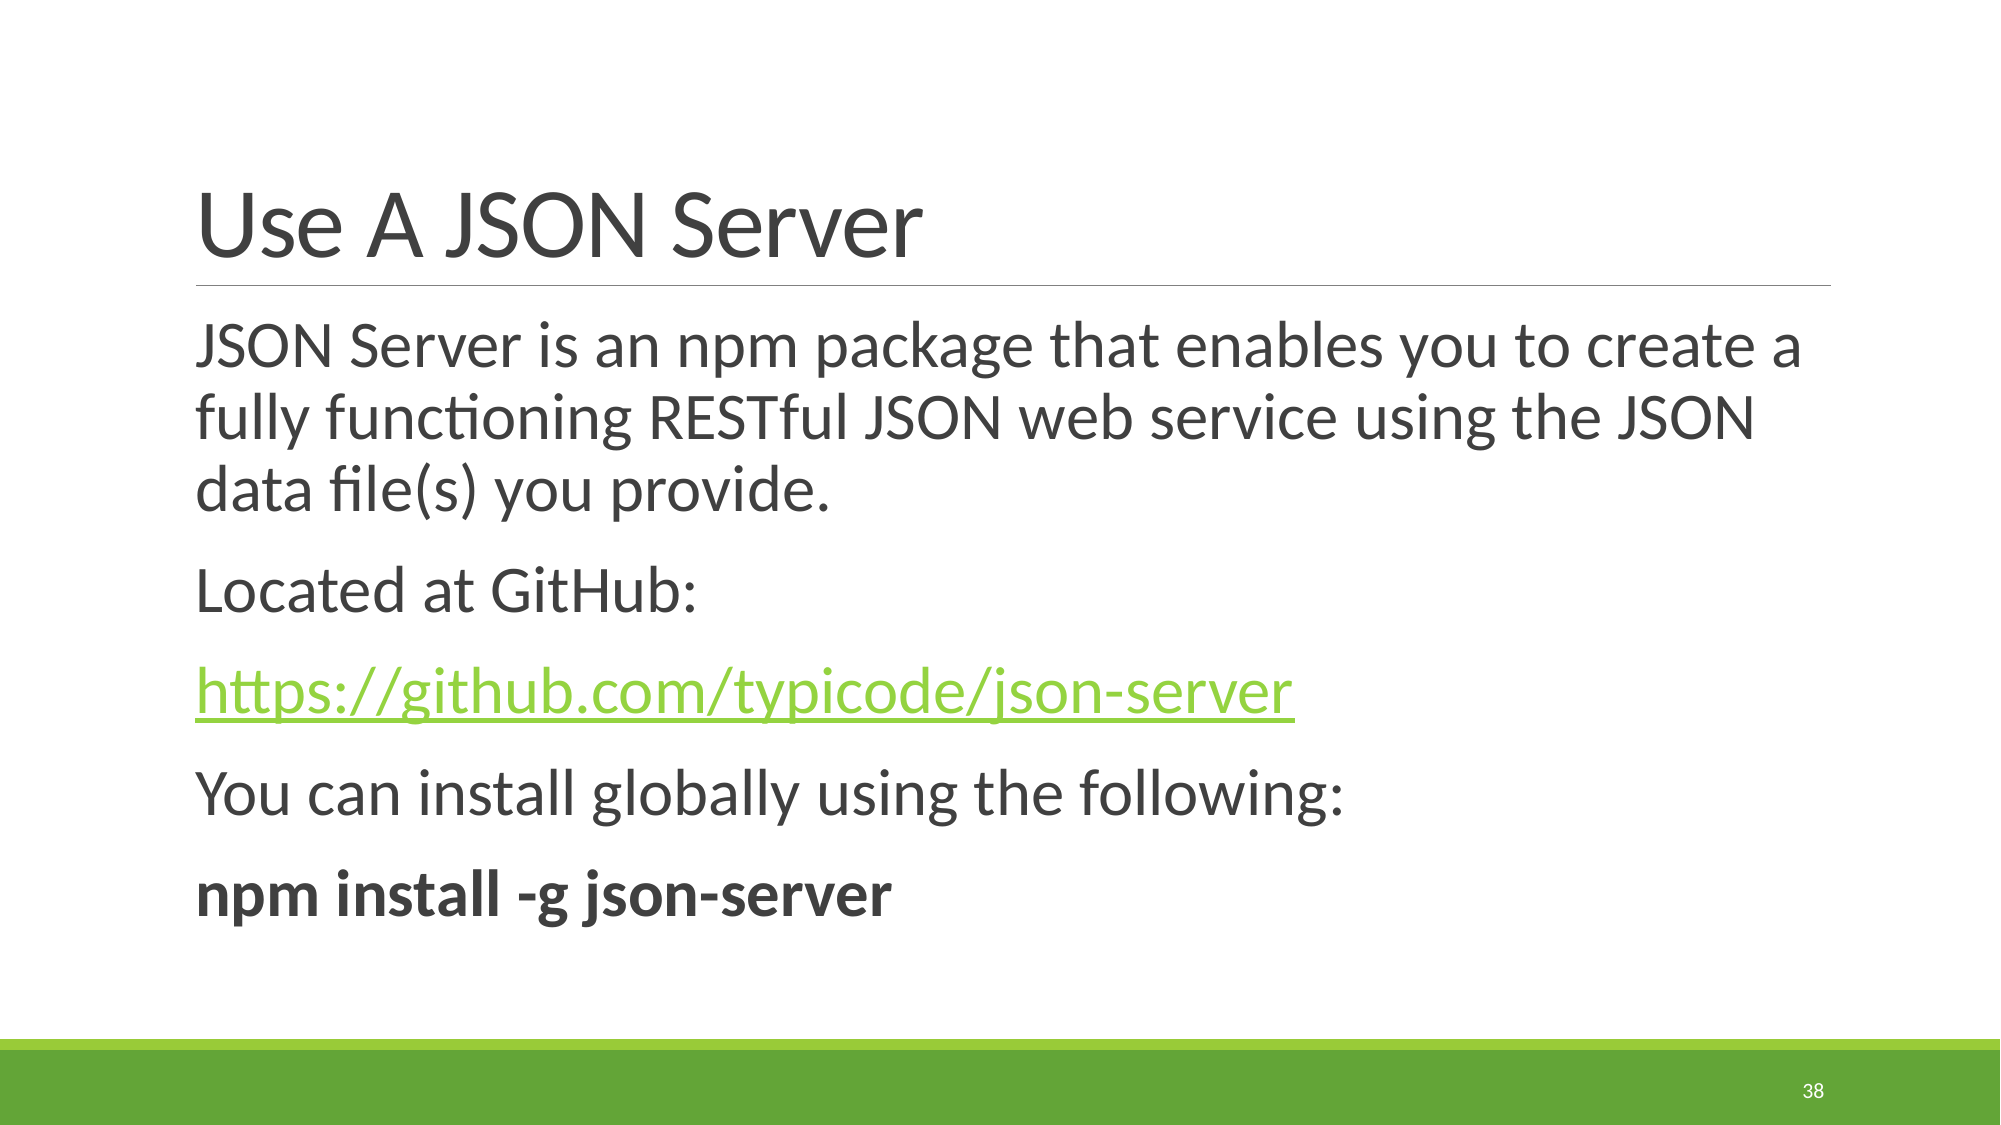

# Use A JSON Server
JSON Server is an npm package that enables you to create a fully functioning RESTful JSON web service using the JSON data file(s) you provide.
Located at GitHub:
https://github.com/typicode/json-server
You can install globally using the following:
npm install -g json-server
38